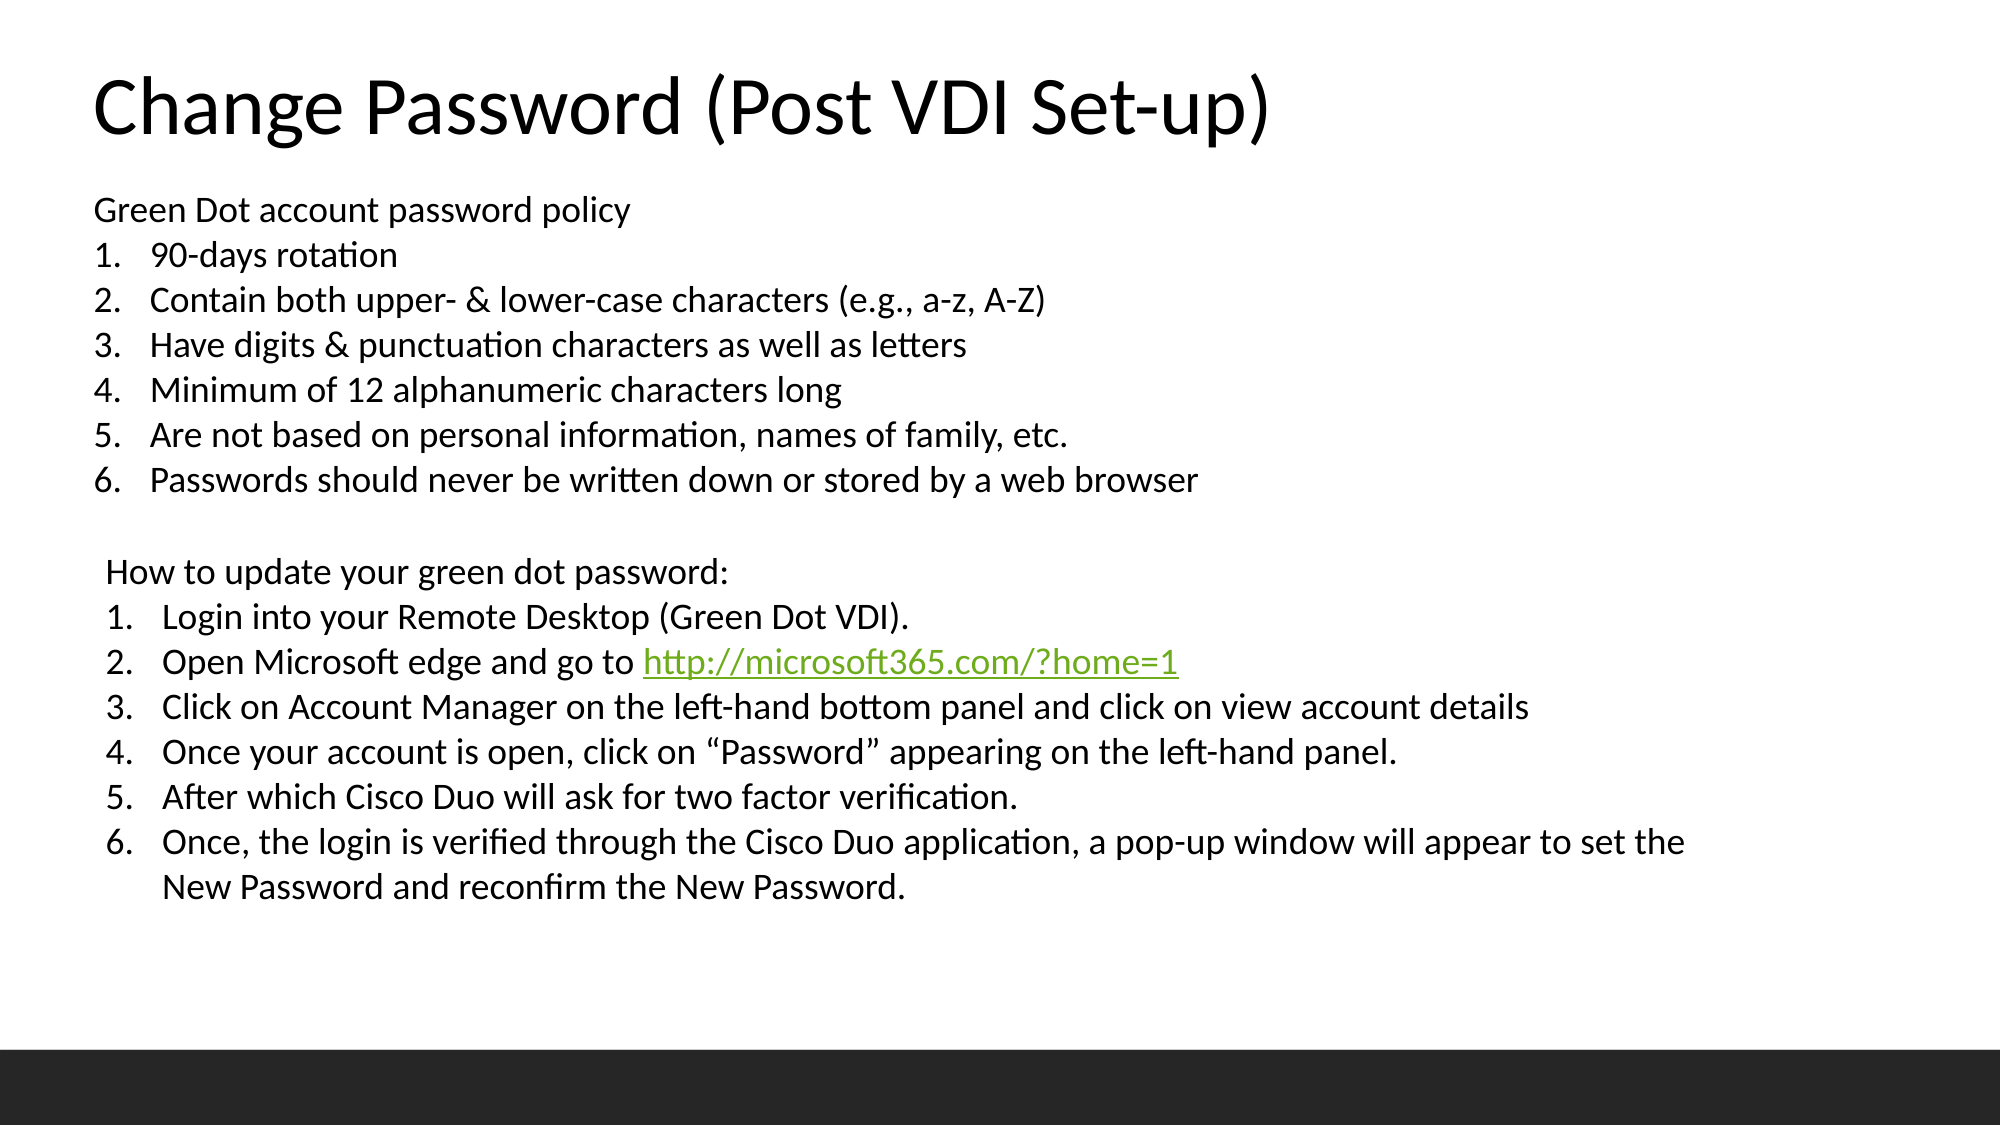

Change Password (Post VDI Set-up)
Green Dot account password policy
90-days rotation
Contain both upper- & lower-case characters (e.g., a-z, A-Z)
Have digits & punctuation characters as well as letters
Minimum of 12 alphanumeric characters long
Are not based on personal information, names of family, etc.
Passwords should never be written down or stored by a web browser
How to update your green dot password:
Login into your Remote Desktop (Green Dot VDI).
Open Microsoft edge and go to http://microsoft365.com/?home=1
Click on Account Manager on the left-hand bottom panel and click on view account details
Once your account is open, click on “Password” appearing on the left-hand panel.
After which Cisco Duo will ask for two factor verification.
Once, the login is verified through the Cisco Duo application, a pop-up window will appear to set the New Password and reconfirm the New Password.